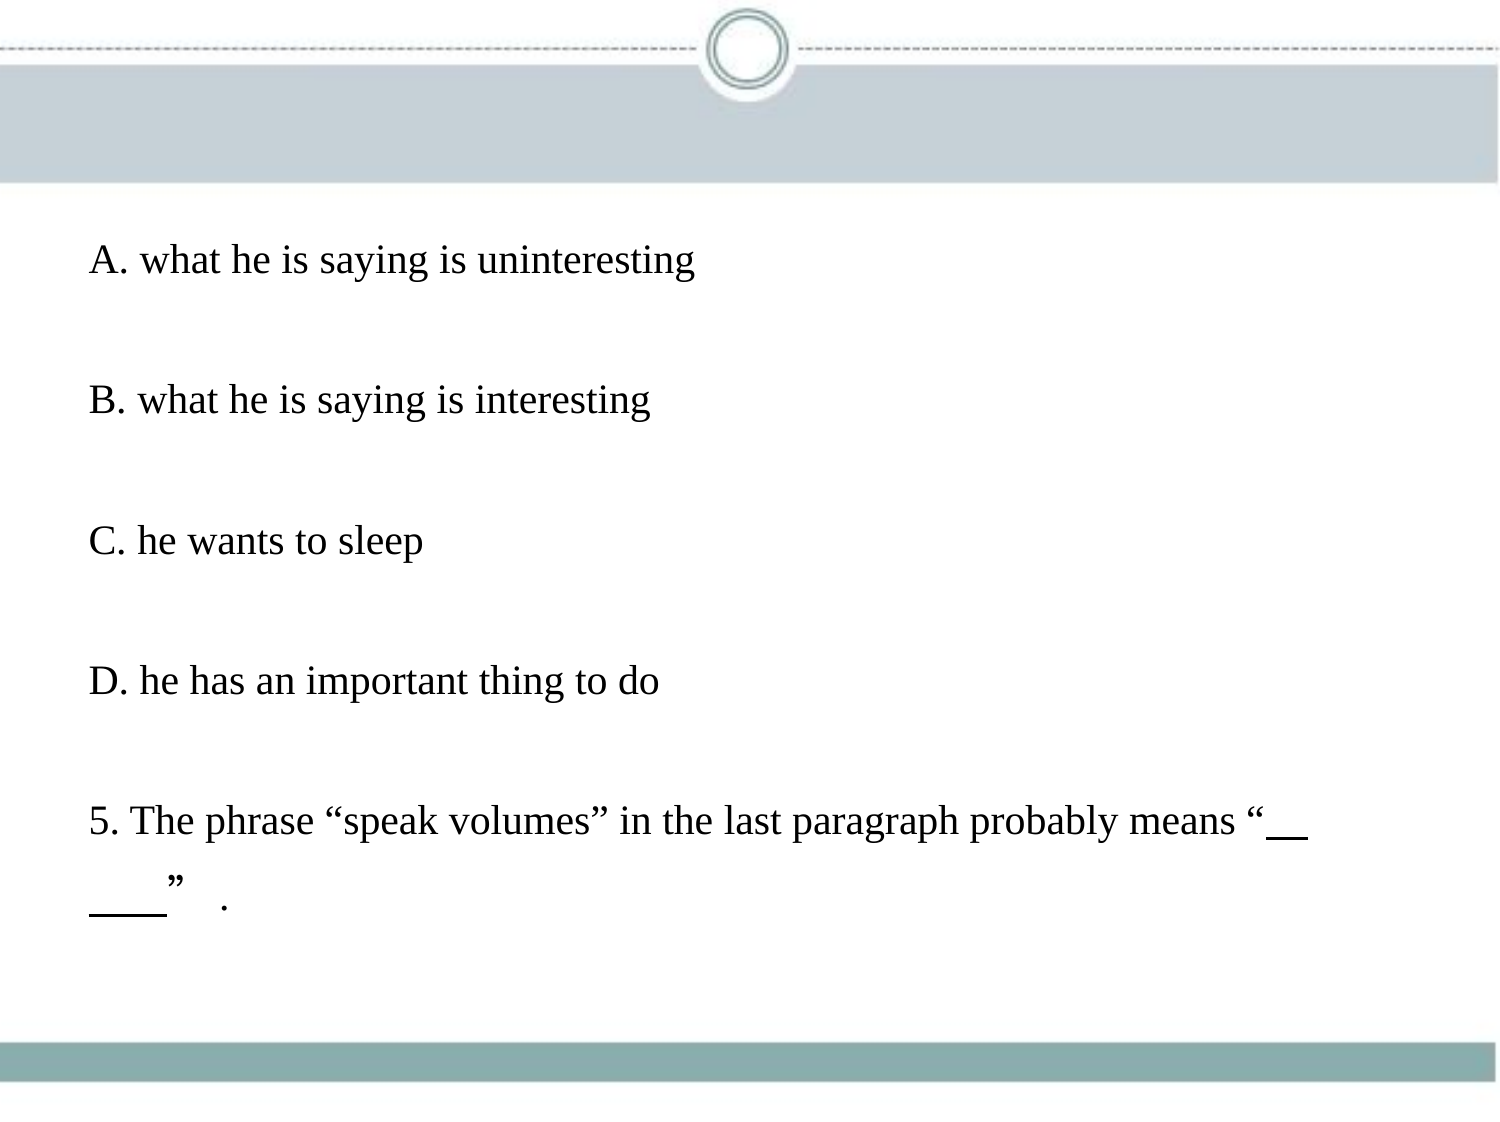

A. what he is saying is uninteresting
B. what he is saying is interesting
C. he wants to sleep
D. he has an important thing to do
5. The phrase “speak volumes” in the last paragraph probably means “    
　    ”.